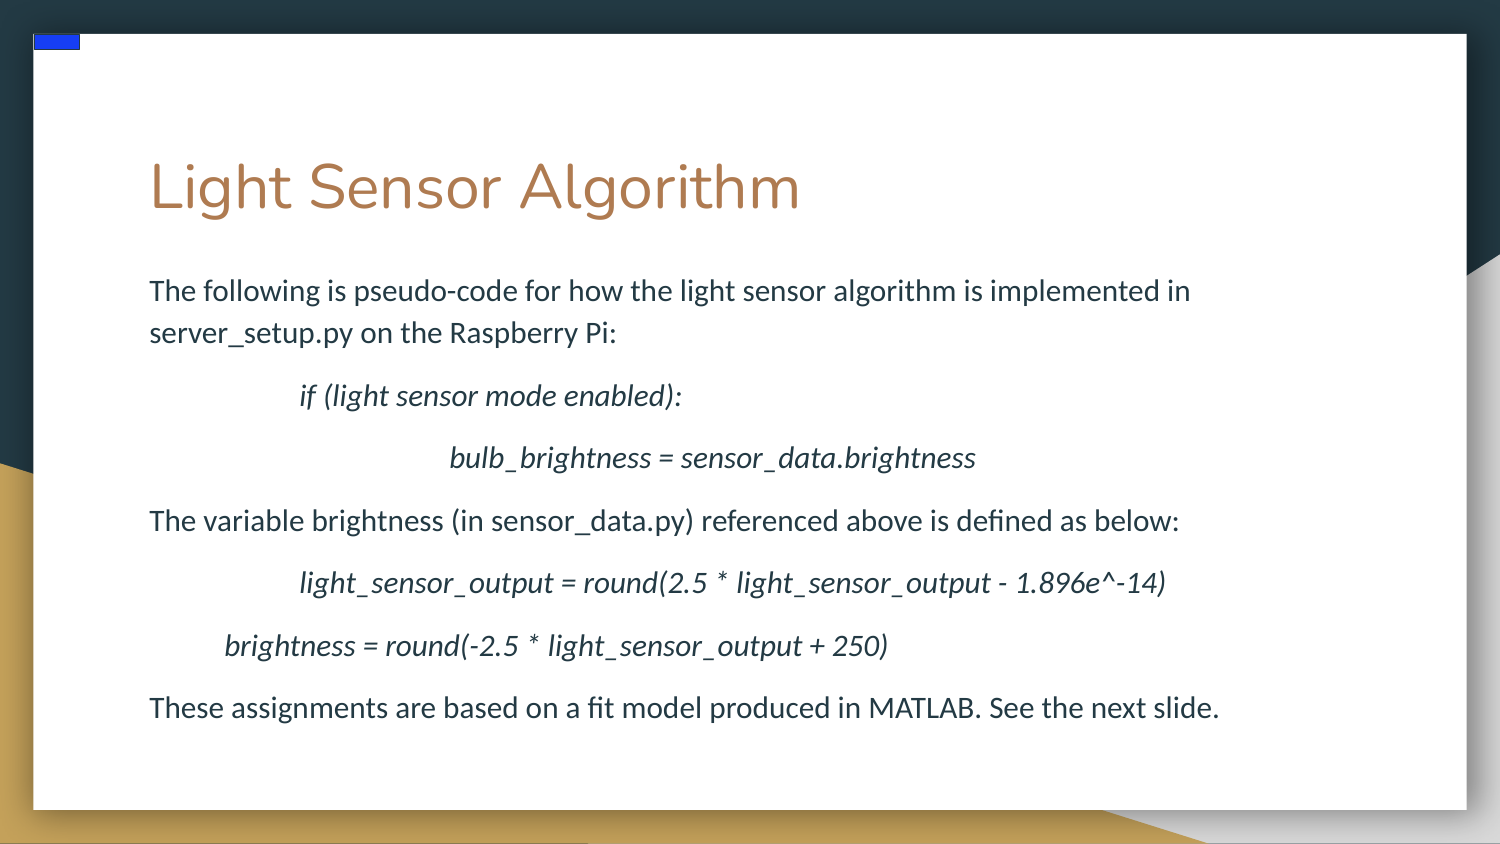

# Light Sensor Algorithm
The following is pseudo-code for how the light sensor algorithm is implemented in server_setup.py on the Raspberry Pi:
	if (light sensor mode enabled):
		bulb_brightness = sensor_data.brightness
The variable brightness (in sensor_data.py) referenced above is defined as below:
	light_sensor_output = round(2.5 * light_sensor_output - 1.896e^-14)
brightness = round(-2.5 * light_sensor_output + 250)
These assignments are based on a fit model produced in MATLAB. See the next slide.